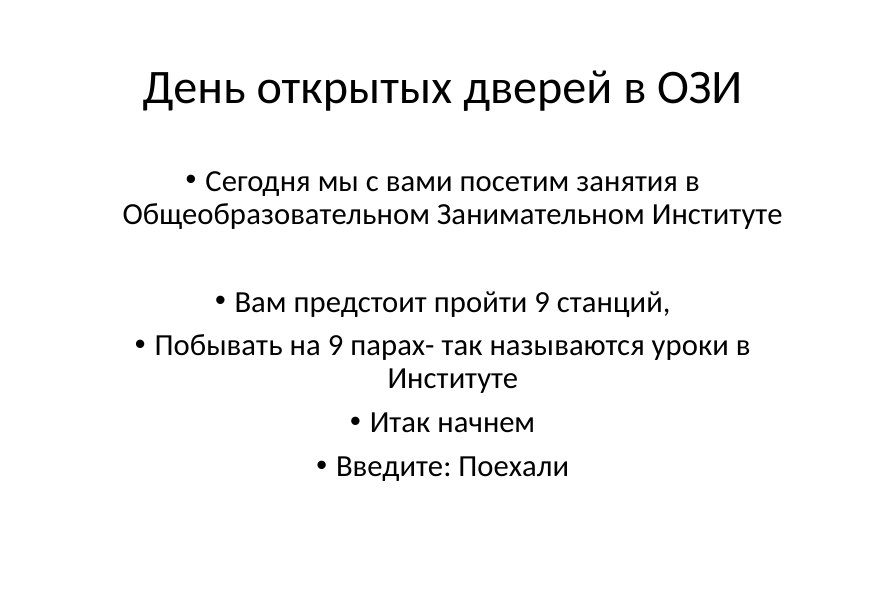

# День открытых дверей в ОЗИ
Сегодня мы с вами посетим занятия в Общеобразовательном Занимательном Институте

Вам предстоит пройти 9 станций,
Побывать на 9 парах- так называются уроки в Институте
Итак начнем
Введите: Поехали